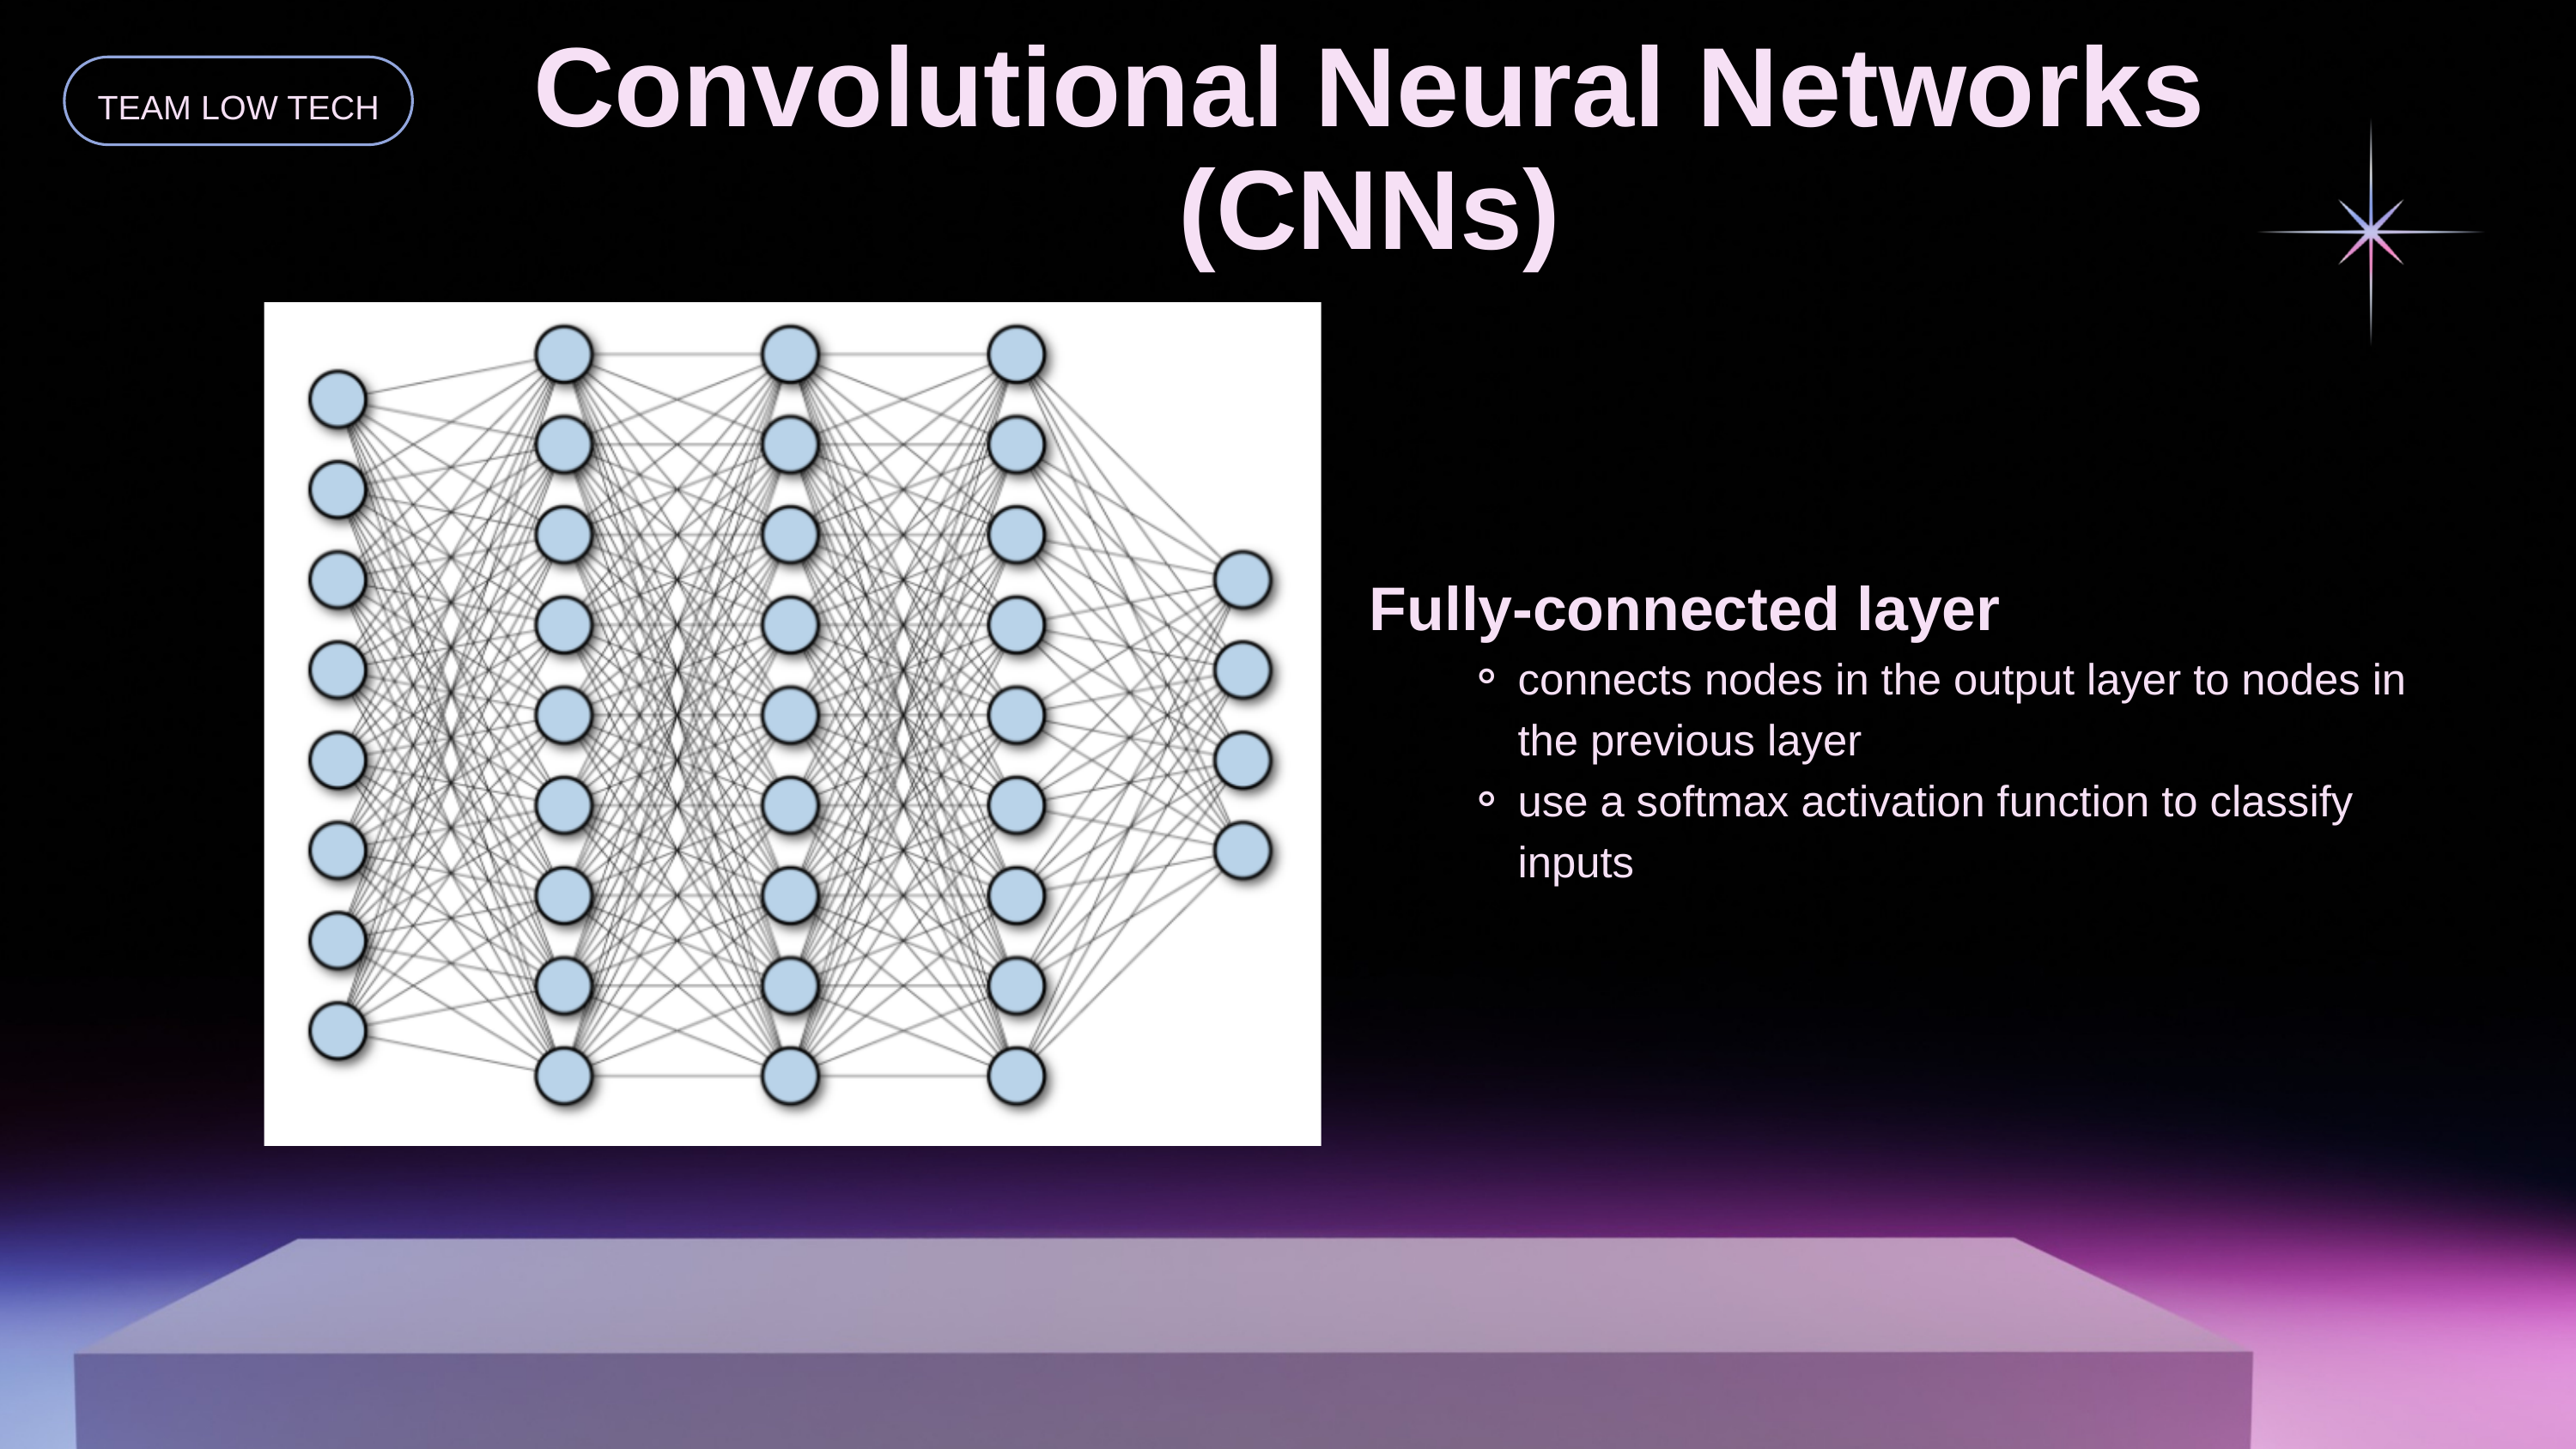

Convolutional Neural Networks (CNNs)

TEAM LOW TECH

Fully-connected layer
connects nodes in the output layer to nodes in the previous layer
use a softmax activation function to classify inputs